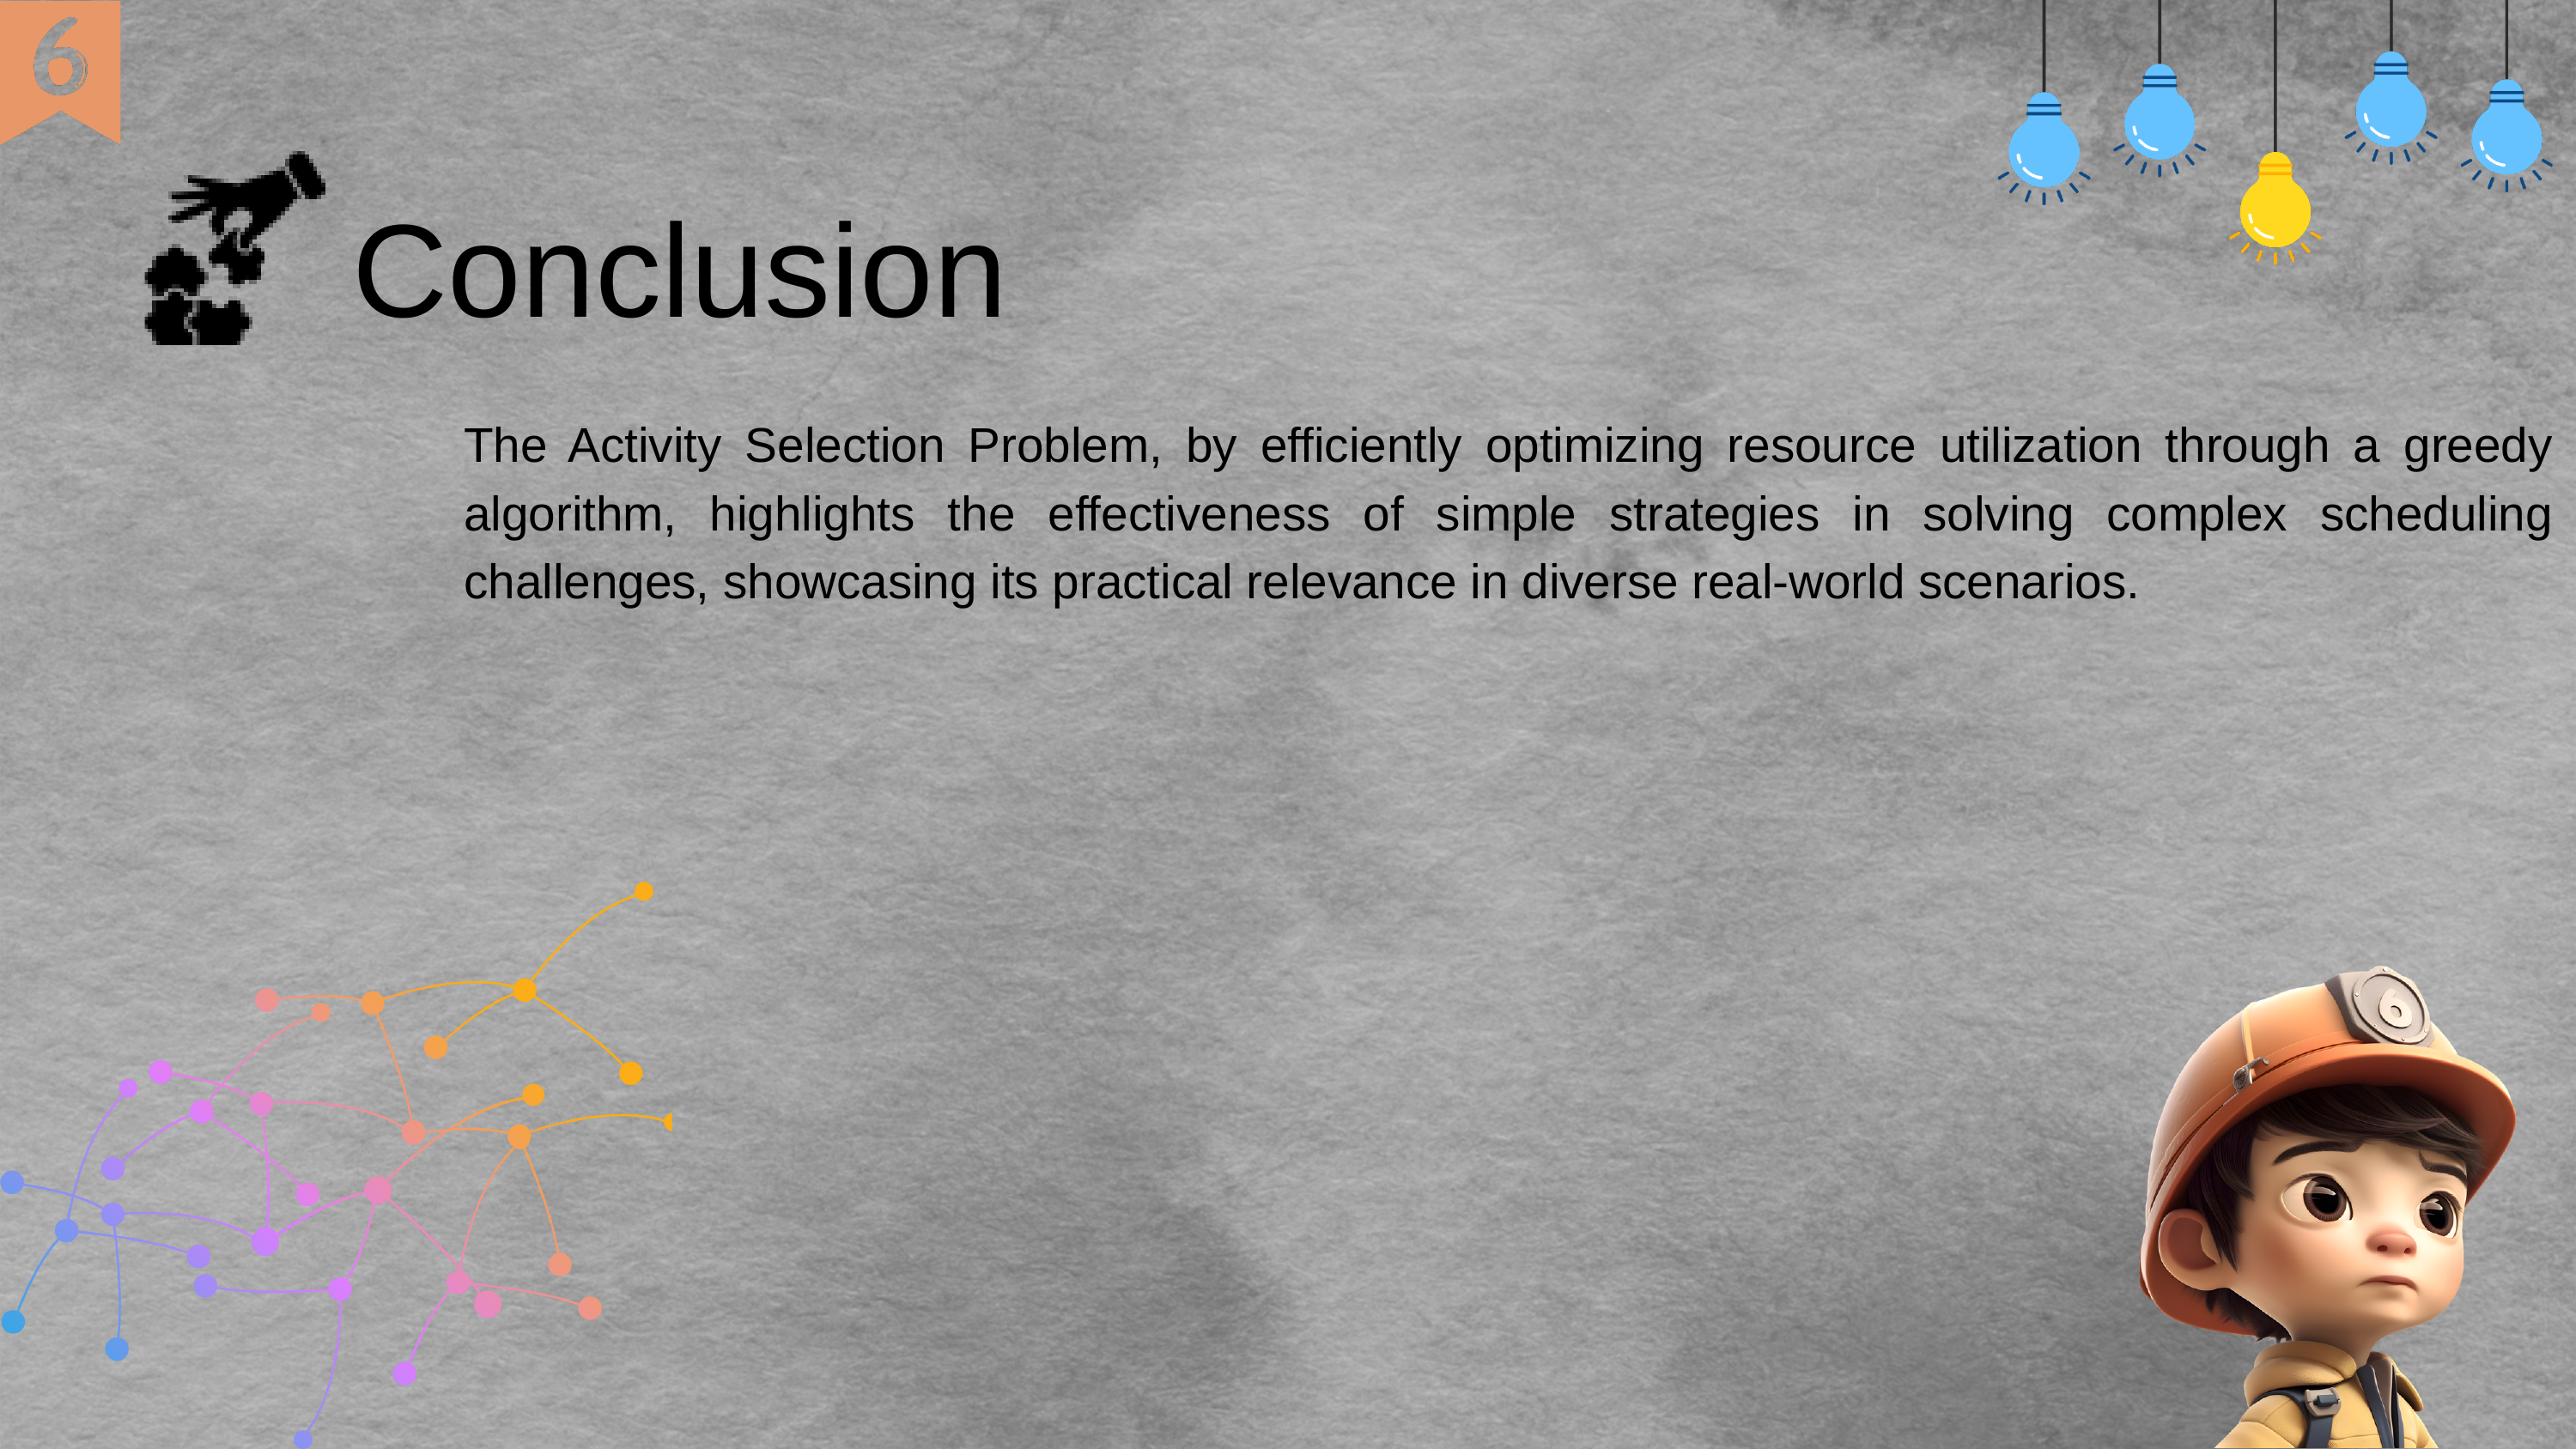

Conclusion

The Activity Selection Problem, by efficiently optimizing resource utilization through a greedy algorithm, highlights the effectiveness of simple strategies in solving complex scheduling challenges, showcasing its practical relevance in diverse real-world scenarios.